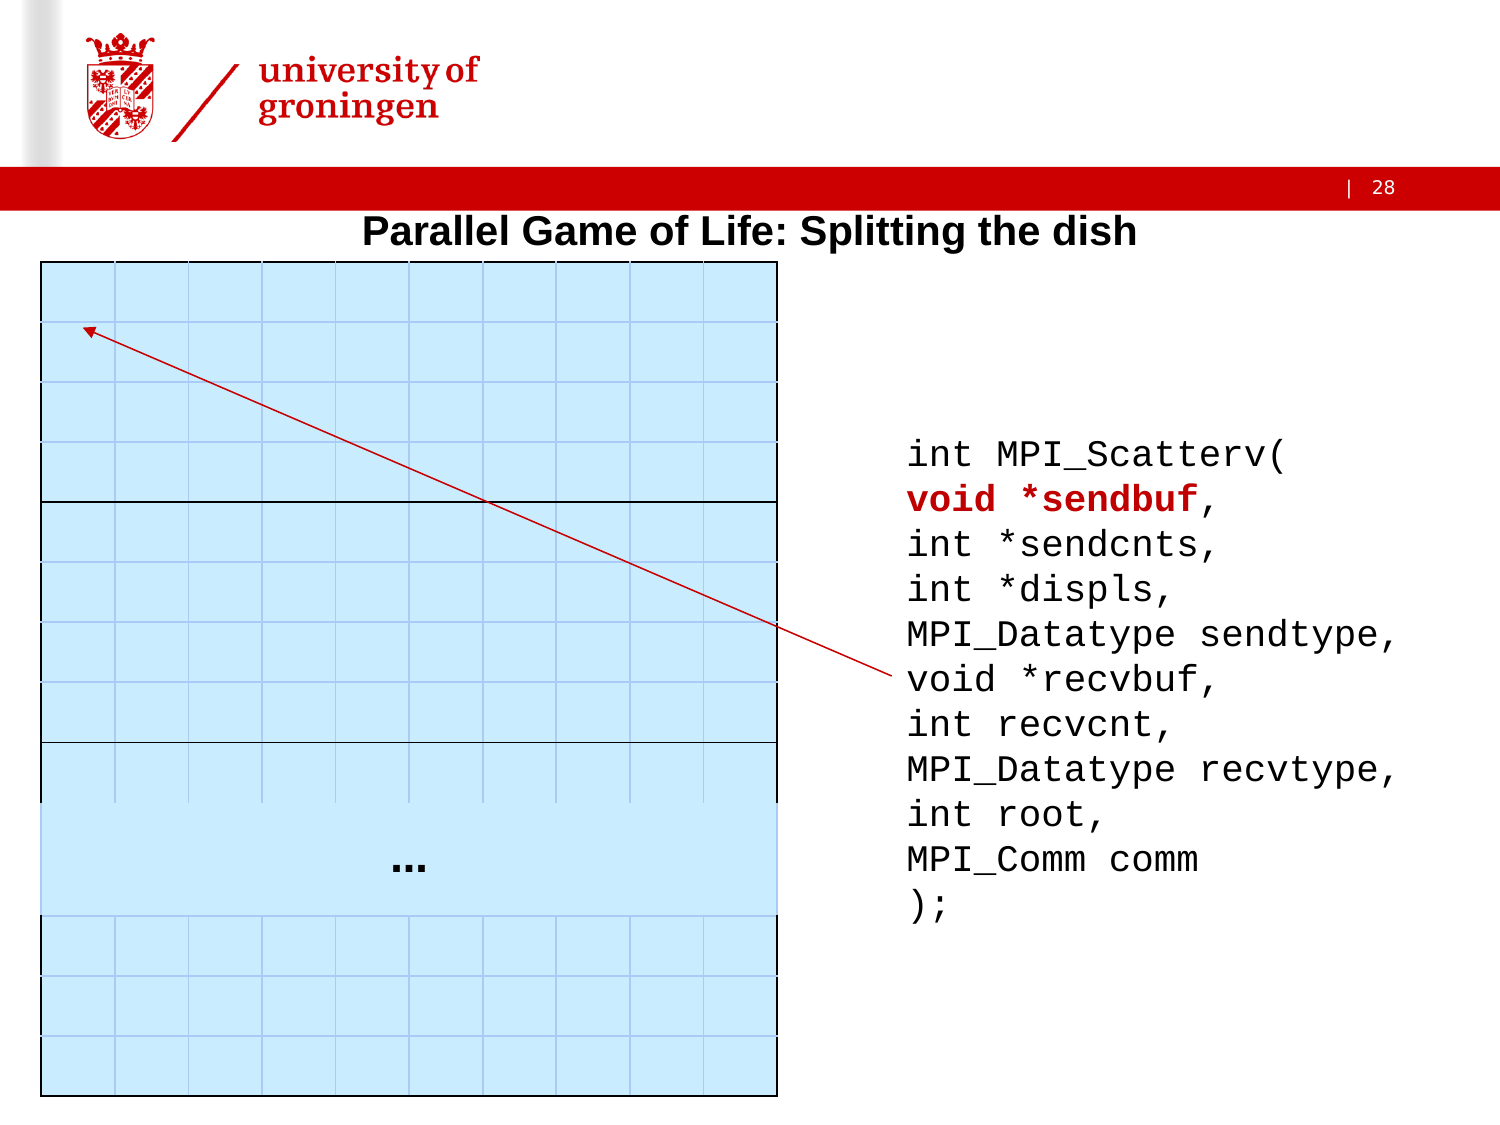

Parallel Game of Life: Splitting the dish
|  |  |  |  |  |  |  |  |  |  |
| --- | --- | --- | --- | --- | --- | --- | --- | --- | --- |
|  |  |  |  |  |  |  |  |  |  |
|  |  |  |  |  |  |  |  |  |  |
|  |  |  |  |  |  |  |  |  |  |
|  |  |  |  |  |  |  |  |  |  |
|  |  |  |  |  |  |  |  |  |  |
|  |  |  |  |  |  |  |  |  |  |
|  |  |  |  |  |  |  |  |  |  |
|  |  |  |  |  |  |  |  |  |  |
| … |  |  |  |  |  |  |  |  |  |
|  |  |  |  |  |  |  |  |  |  |
|  |  |  |  |  |  |  |  |  |  |
|  |  |  |  |  |  |  |  |  |  |
int MPI_Scatterv(
void *sendbuf,
int *sendcnts,
int *displs, MPI_Datatype sendtype, void *recvbuf,
int recvcnt, MPI_Datatype recvtype, int root,
MPI_Comm comm
);